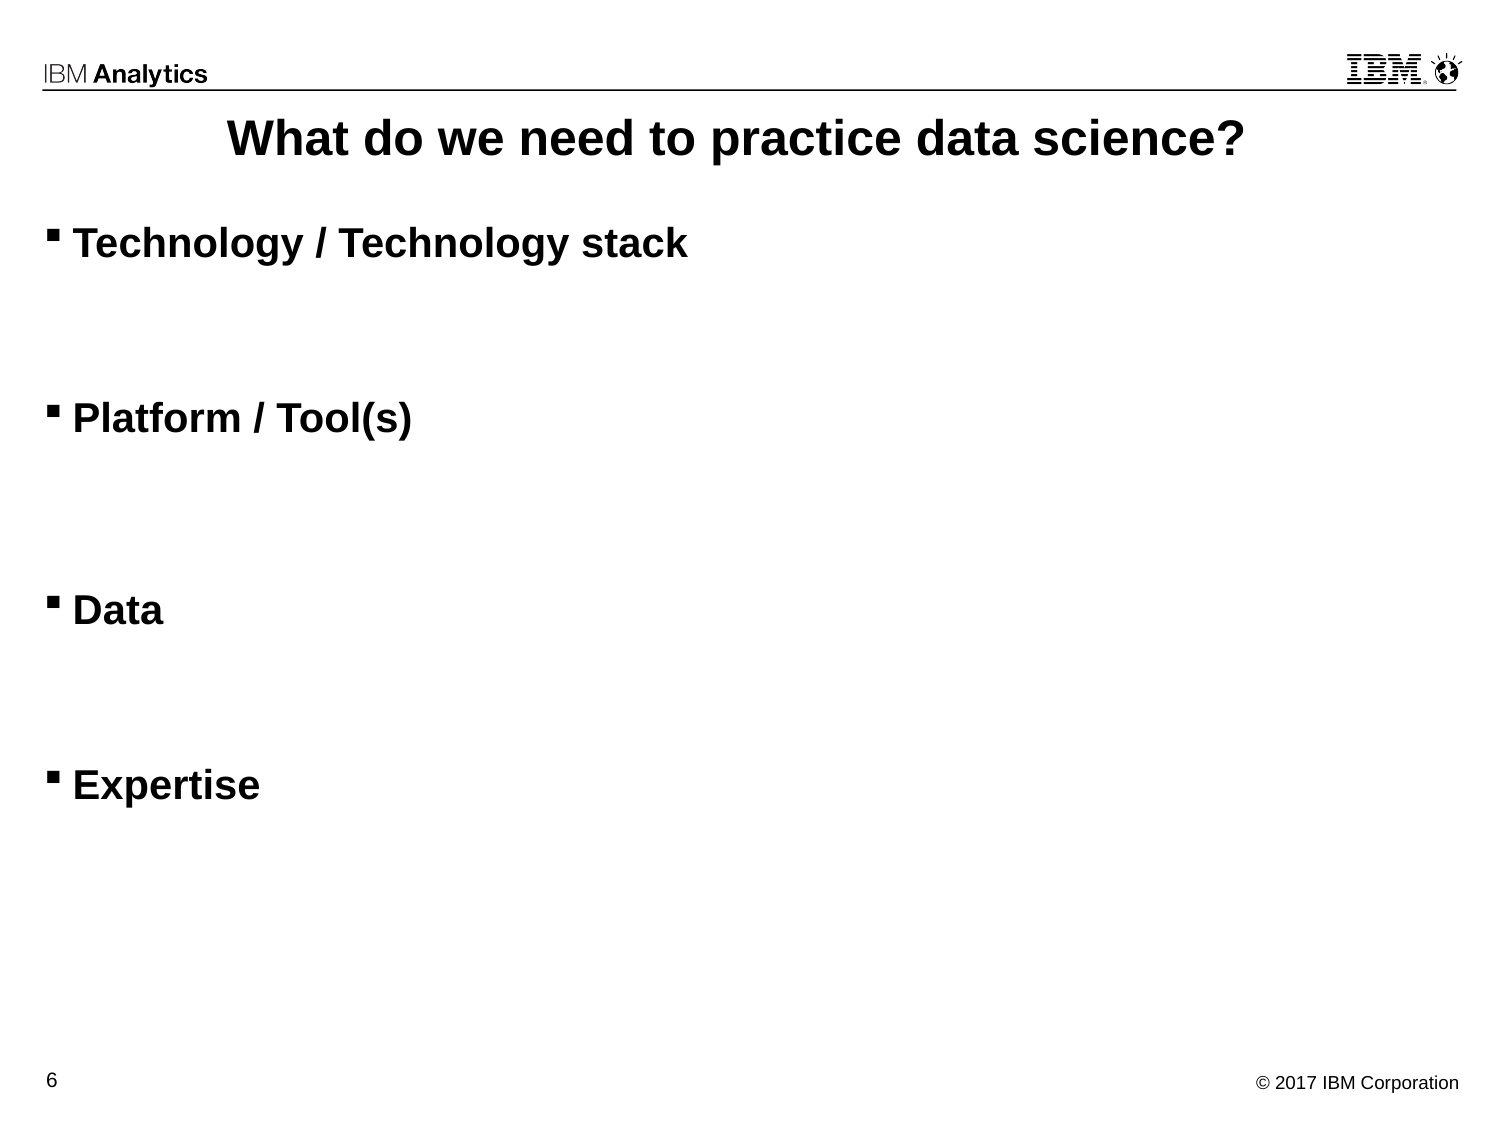

# What do we need to practice data science?
Technology / Technology stack

Platform / Tool(s)

Data

Expertise